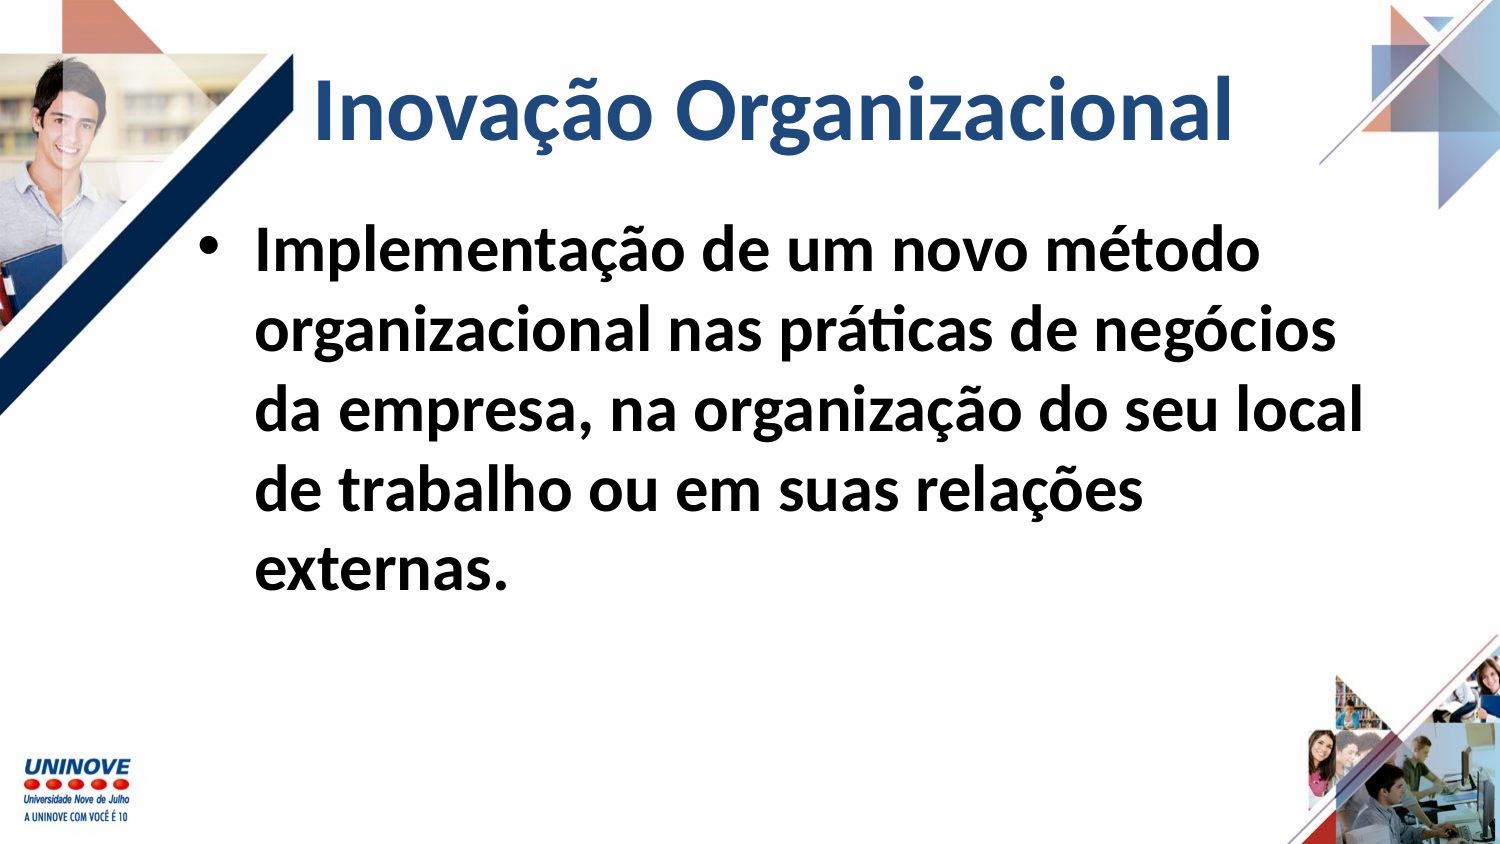

# Inovação Organizacional
Implementação de um novo método organizacional nas práticas de negócios da empresa, na organização do seu local de trabalho ou em suas relações externas.